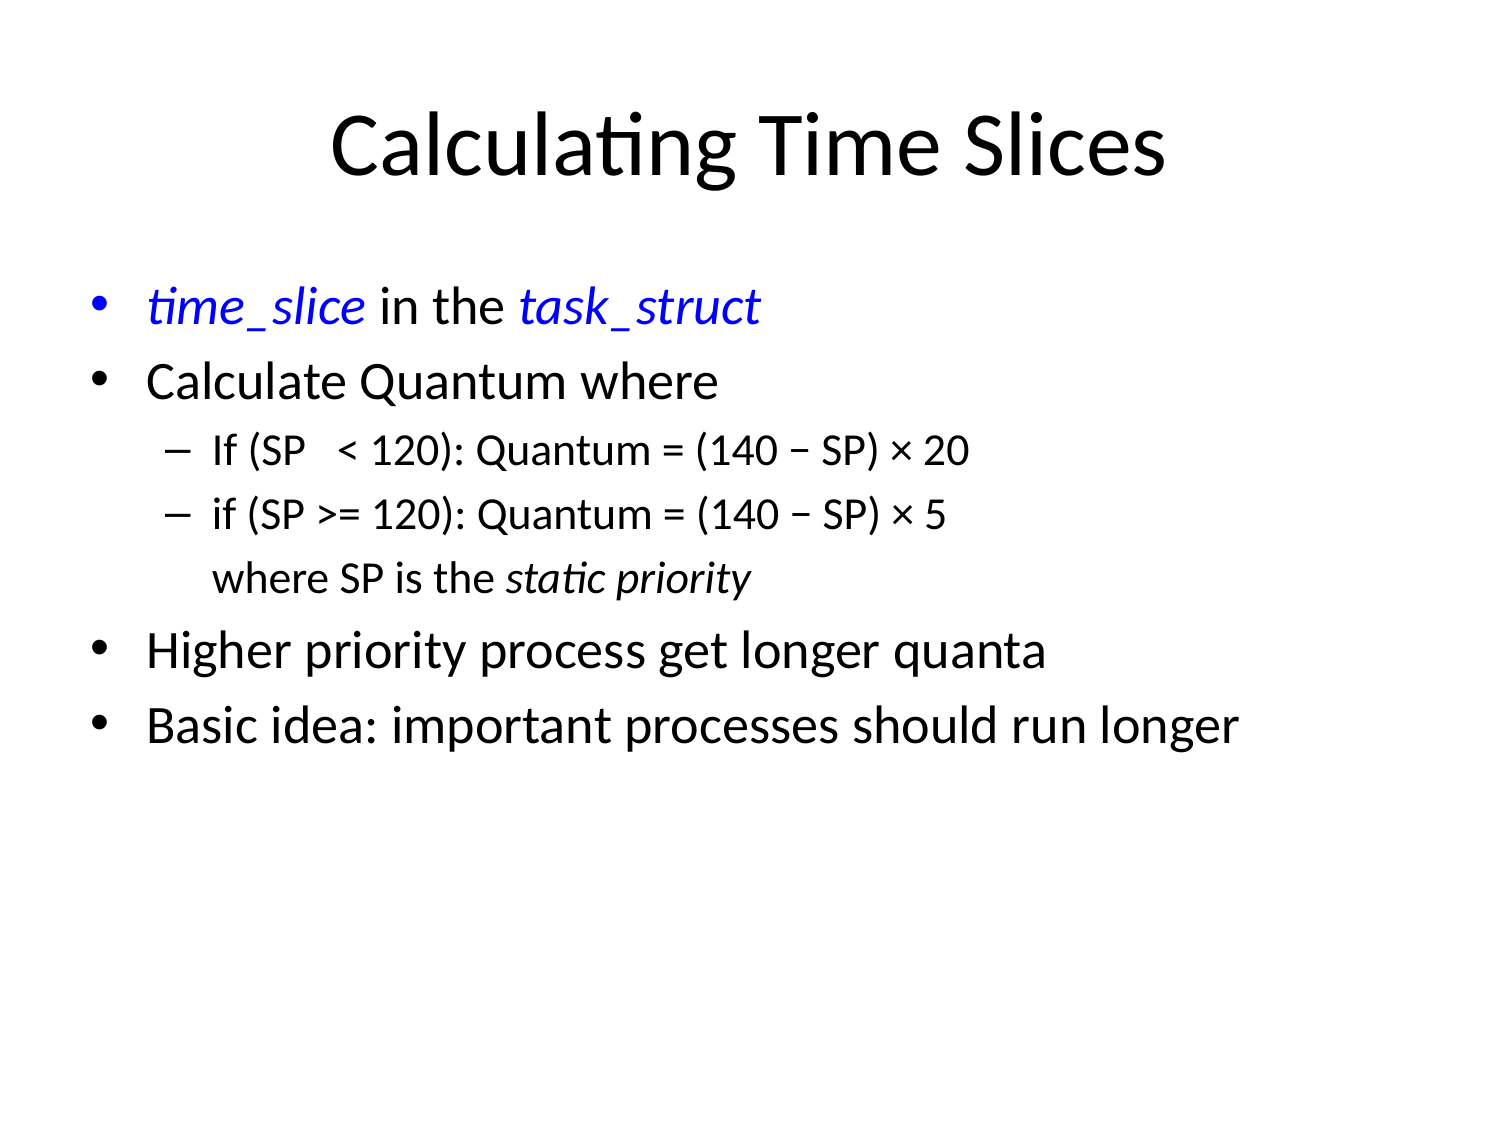

# Calculating Time Slices
time_slice in the task_struct
Calculate Quantum where
If (SP   < 120): Quantum = (140 − SP) × 20
if (SP >= 120): Quantum = (140 − SP) × 5
	where SP is the static priority
Higher priority process get longer quanta
Basic idea: important processes should run longer